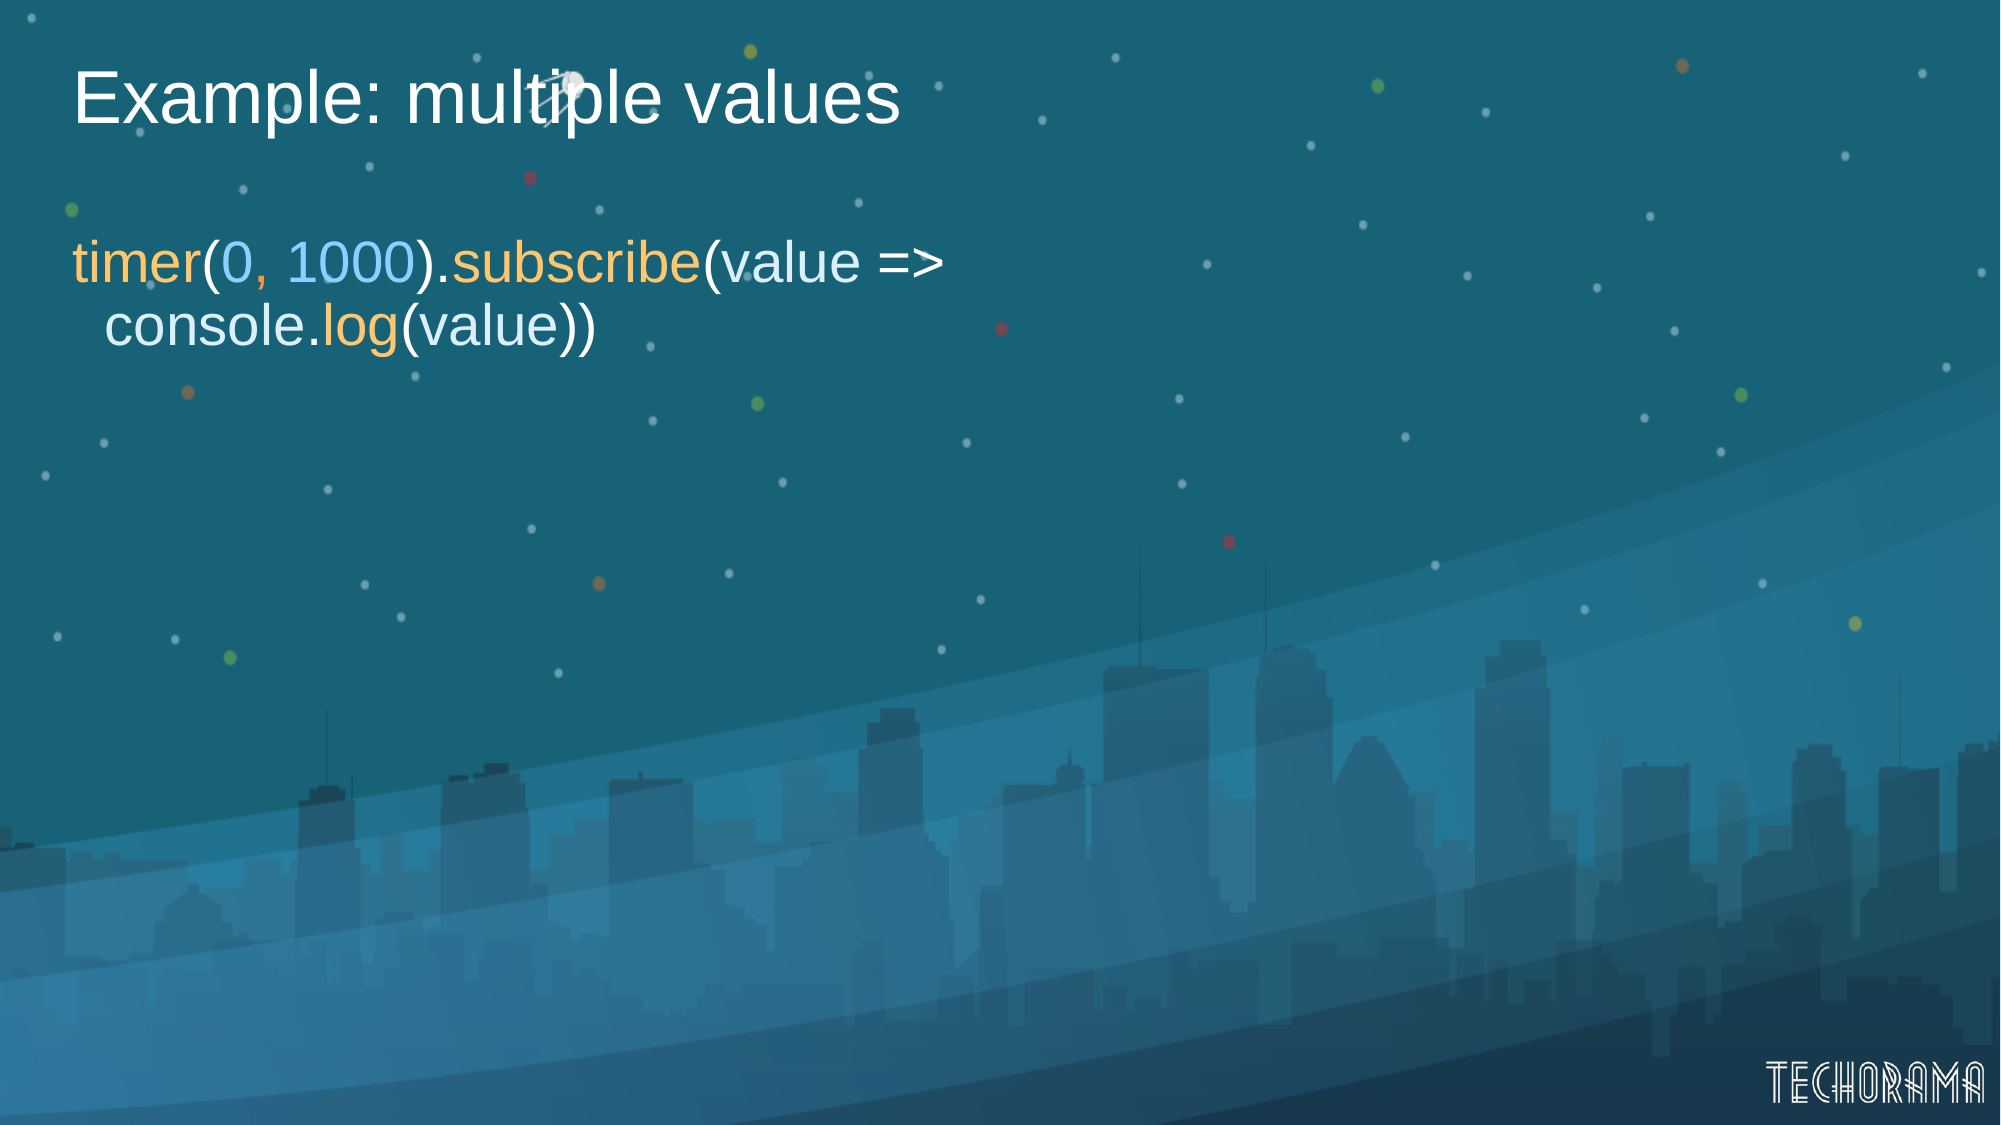

# Example: multiple values
timer(0, 1000).subscribe(value =>
  console.log(value))